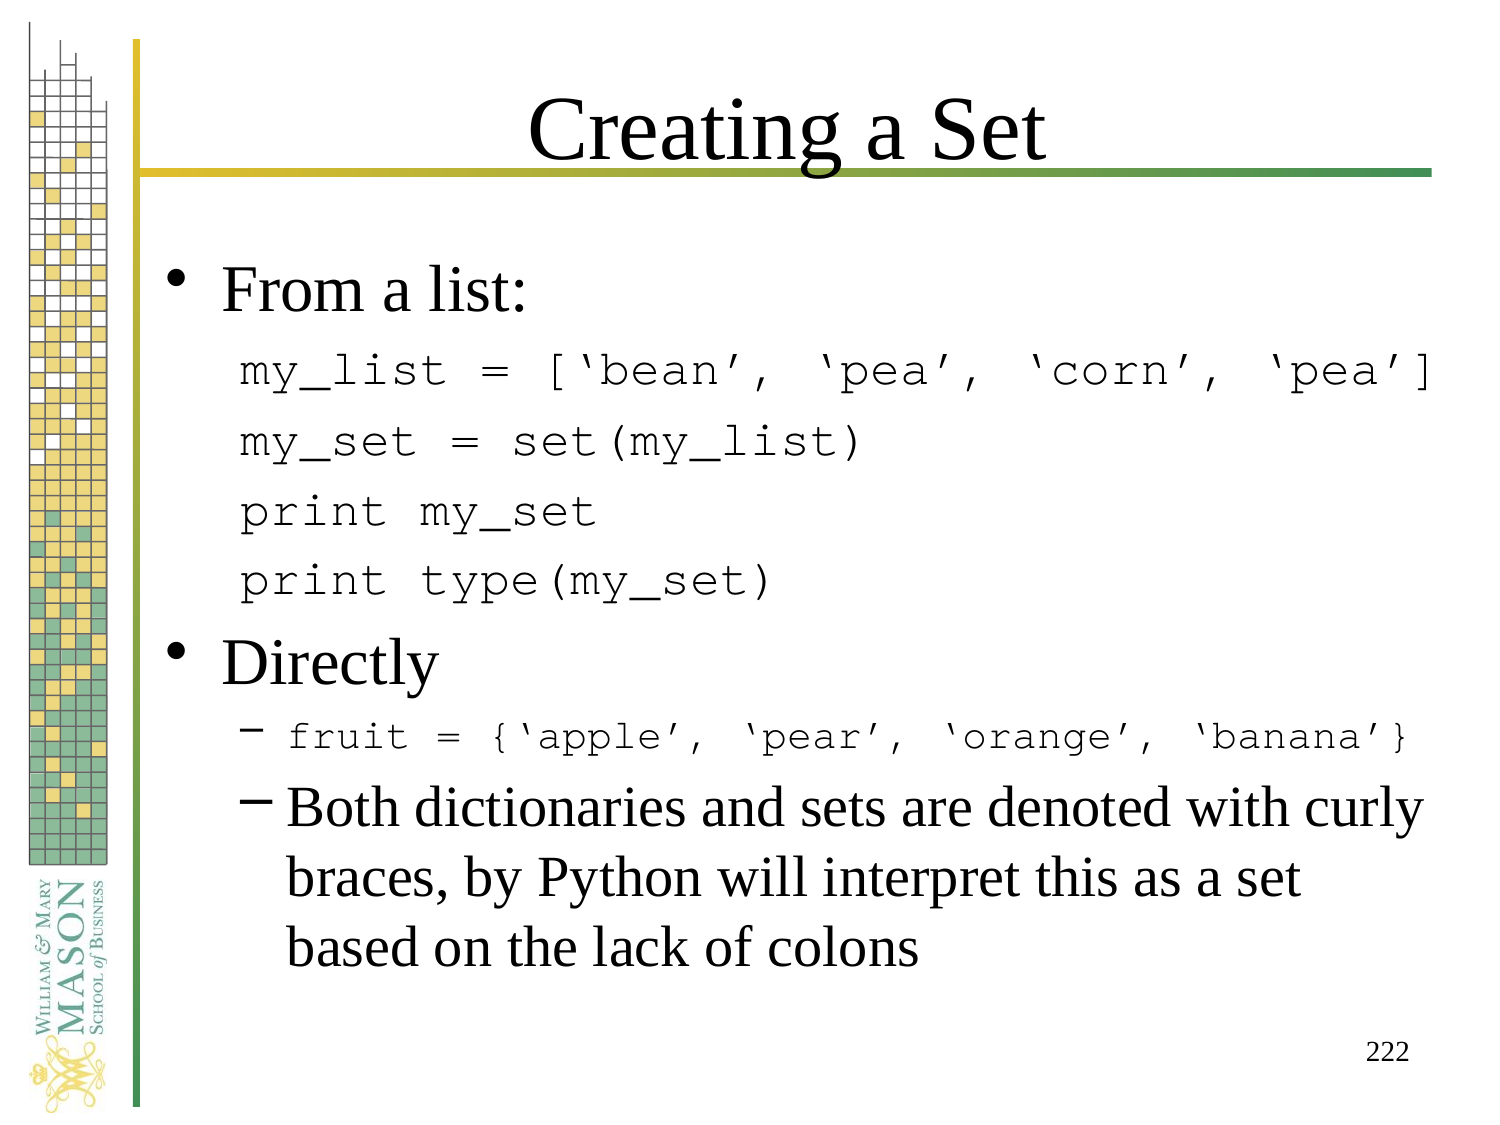

# Creating a Set
From a list:
my_list = [‘bean’, ‘pea’, ‘corn’, ‘pea’]
my_set = set(my_list)
print my_set
print type(my_set)
Directly
fruit = {‘apple’, ‘pear’, ‘orange’, ‘banana’}
Both dictionaries and sets are denoted with curly braces, by Python will interpret this as a set based on the lack of colons
222